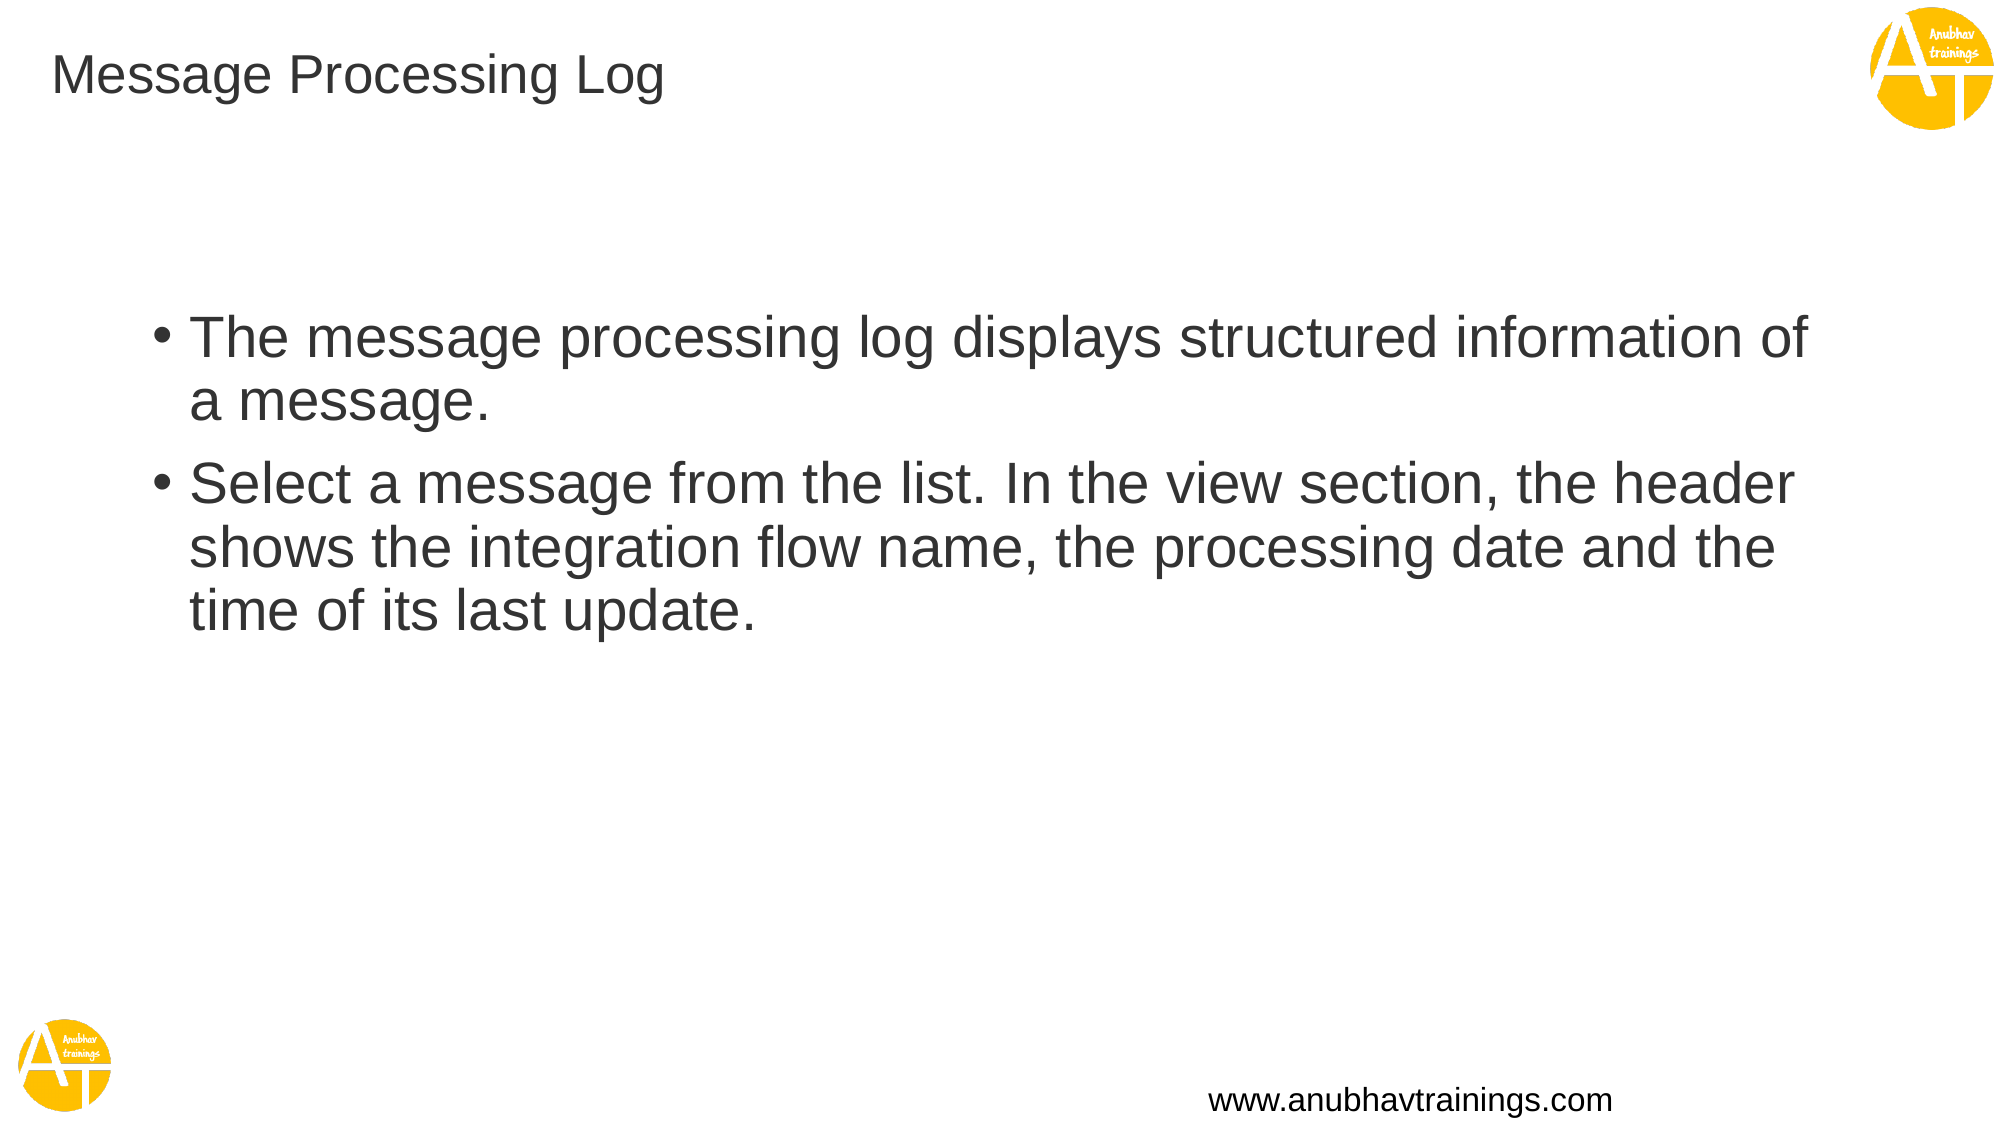

# Message Processing Log
The message processing log displays structured information of a message.
Select a message from the list. In the view section, the header shows the integration flow name, the processing date and the time of its last update.

www.anubhavtrainings.com